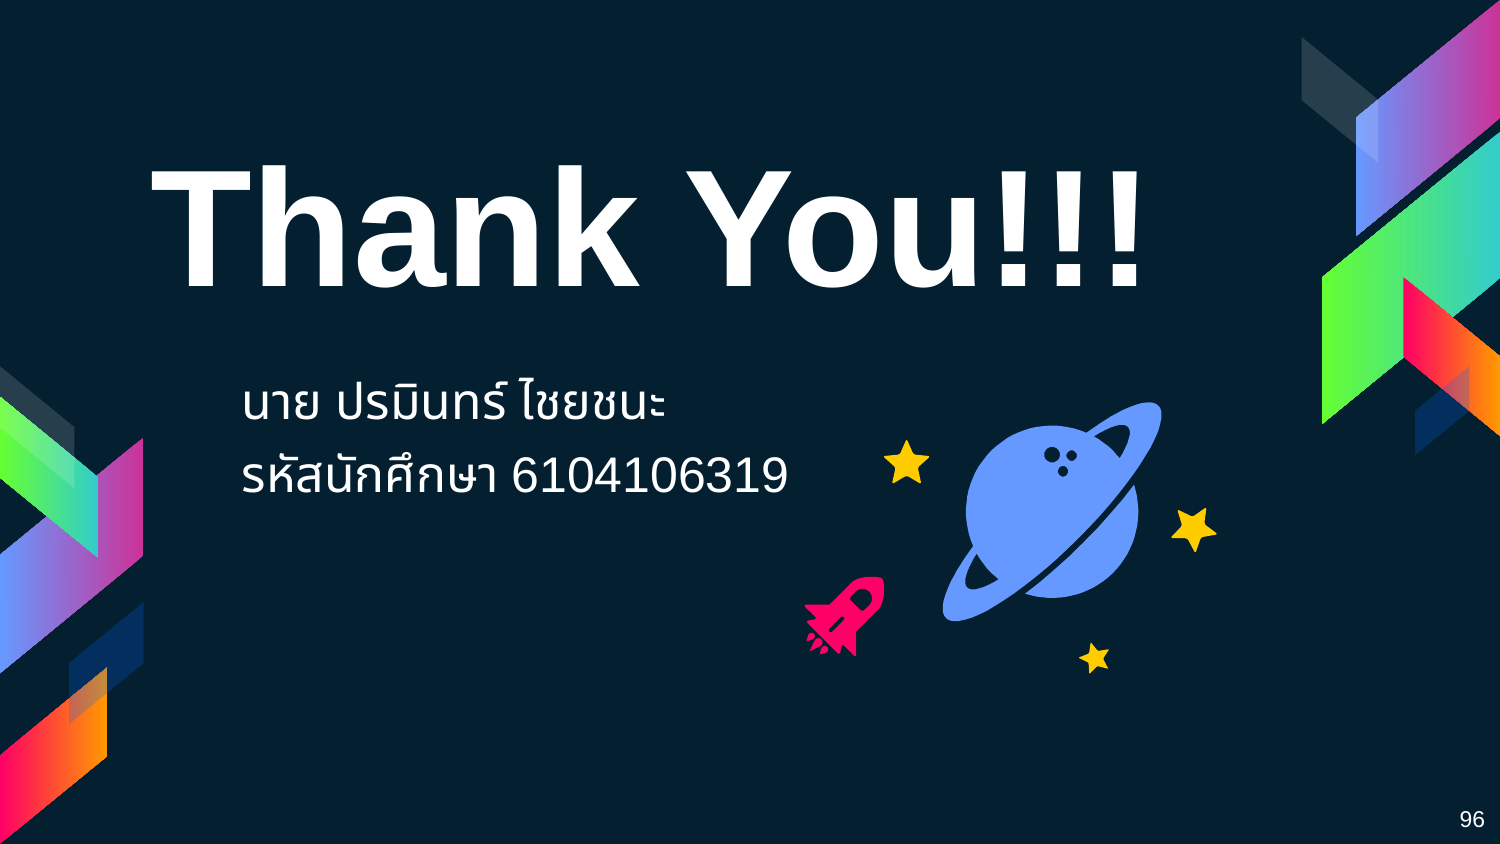

Thank You!!!
นาย ปรมินทร์ ไชยชนะ
รหัสนักศึกษา 6104106319

96